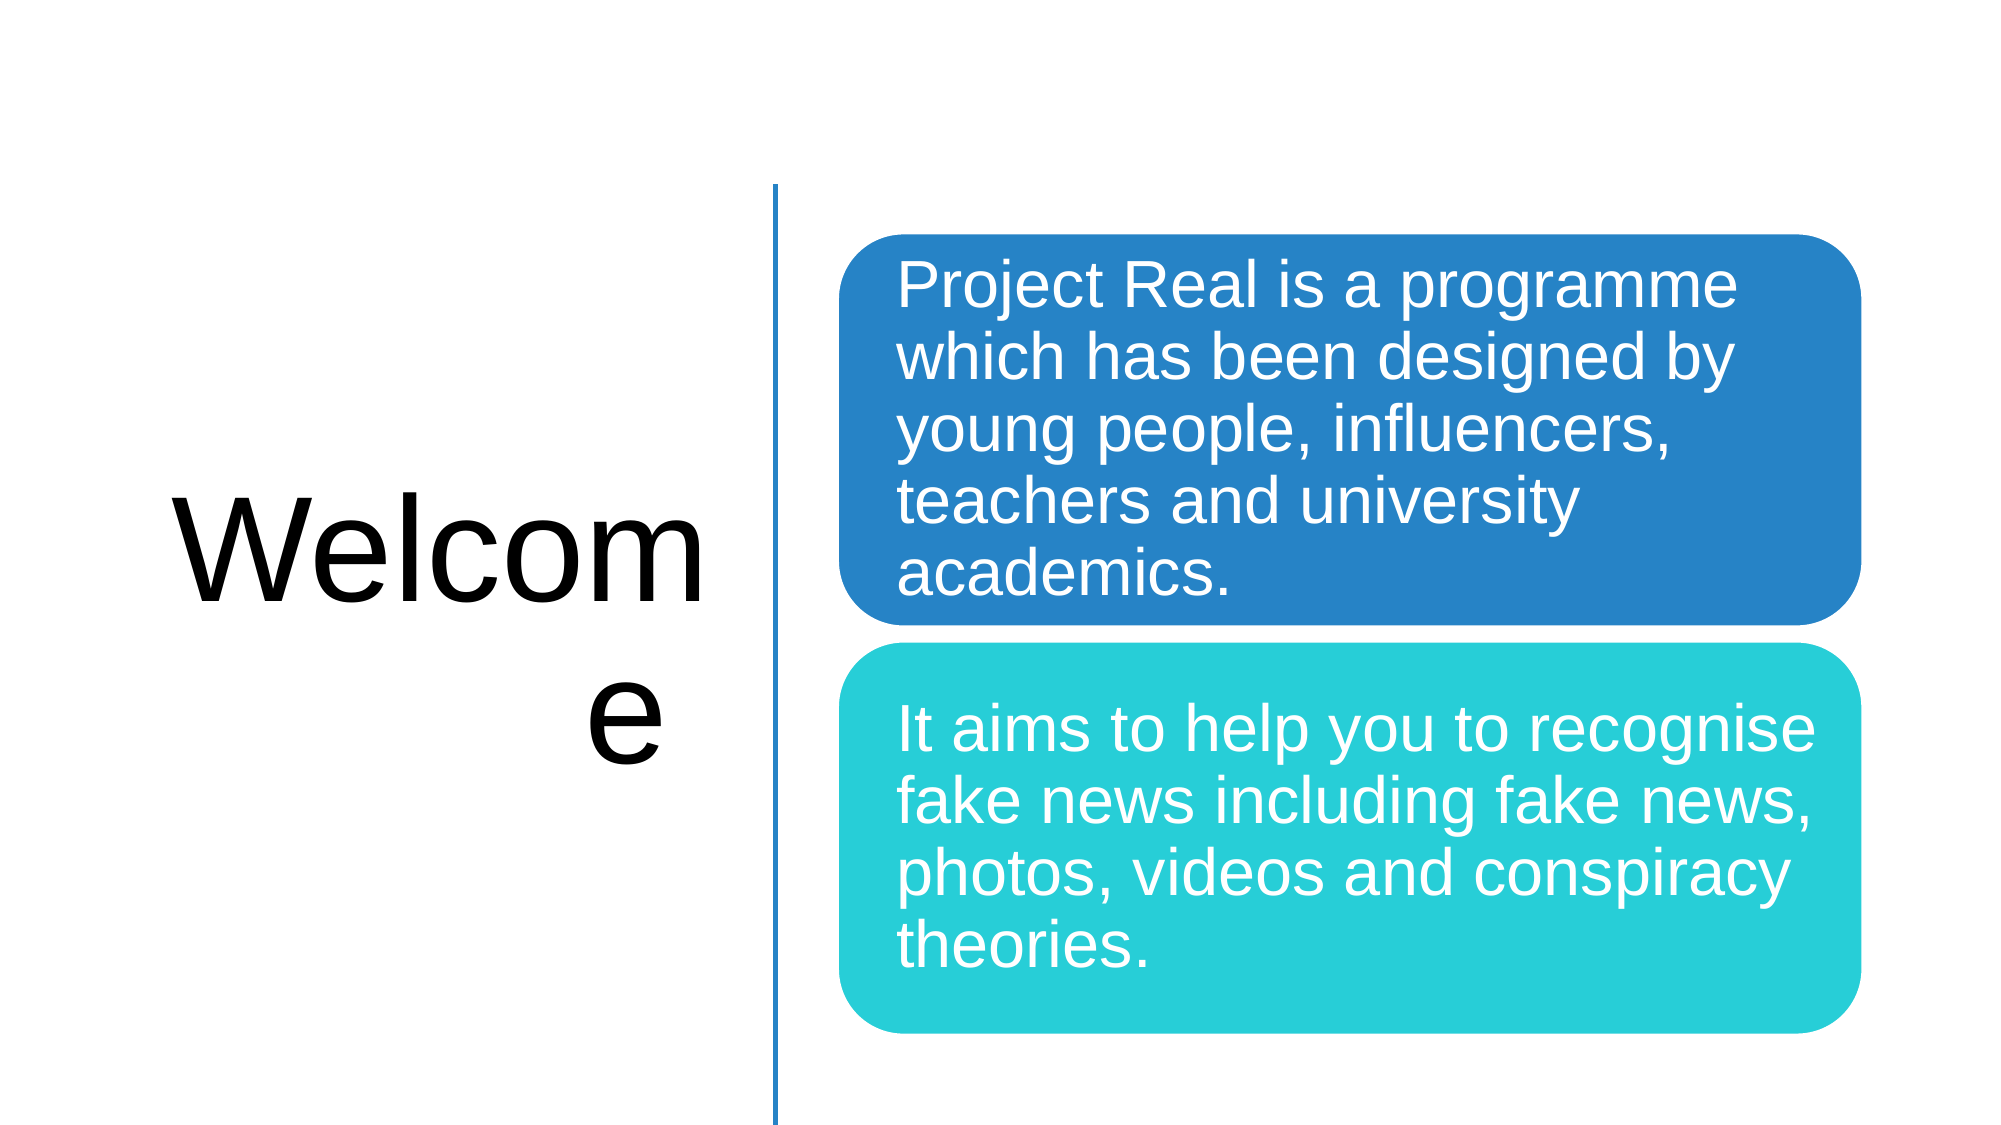

# Welcome
Project Real is a programme which has been designed by young people, influencers, teachers and university academics.
It aims to help you to recognise fake news including fake news, photos, videos and conspiracy theories.